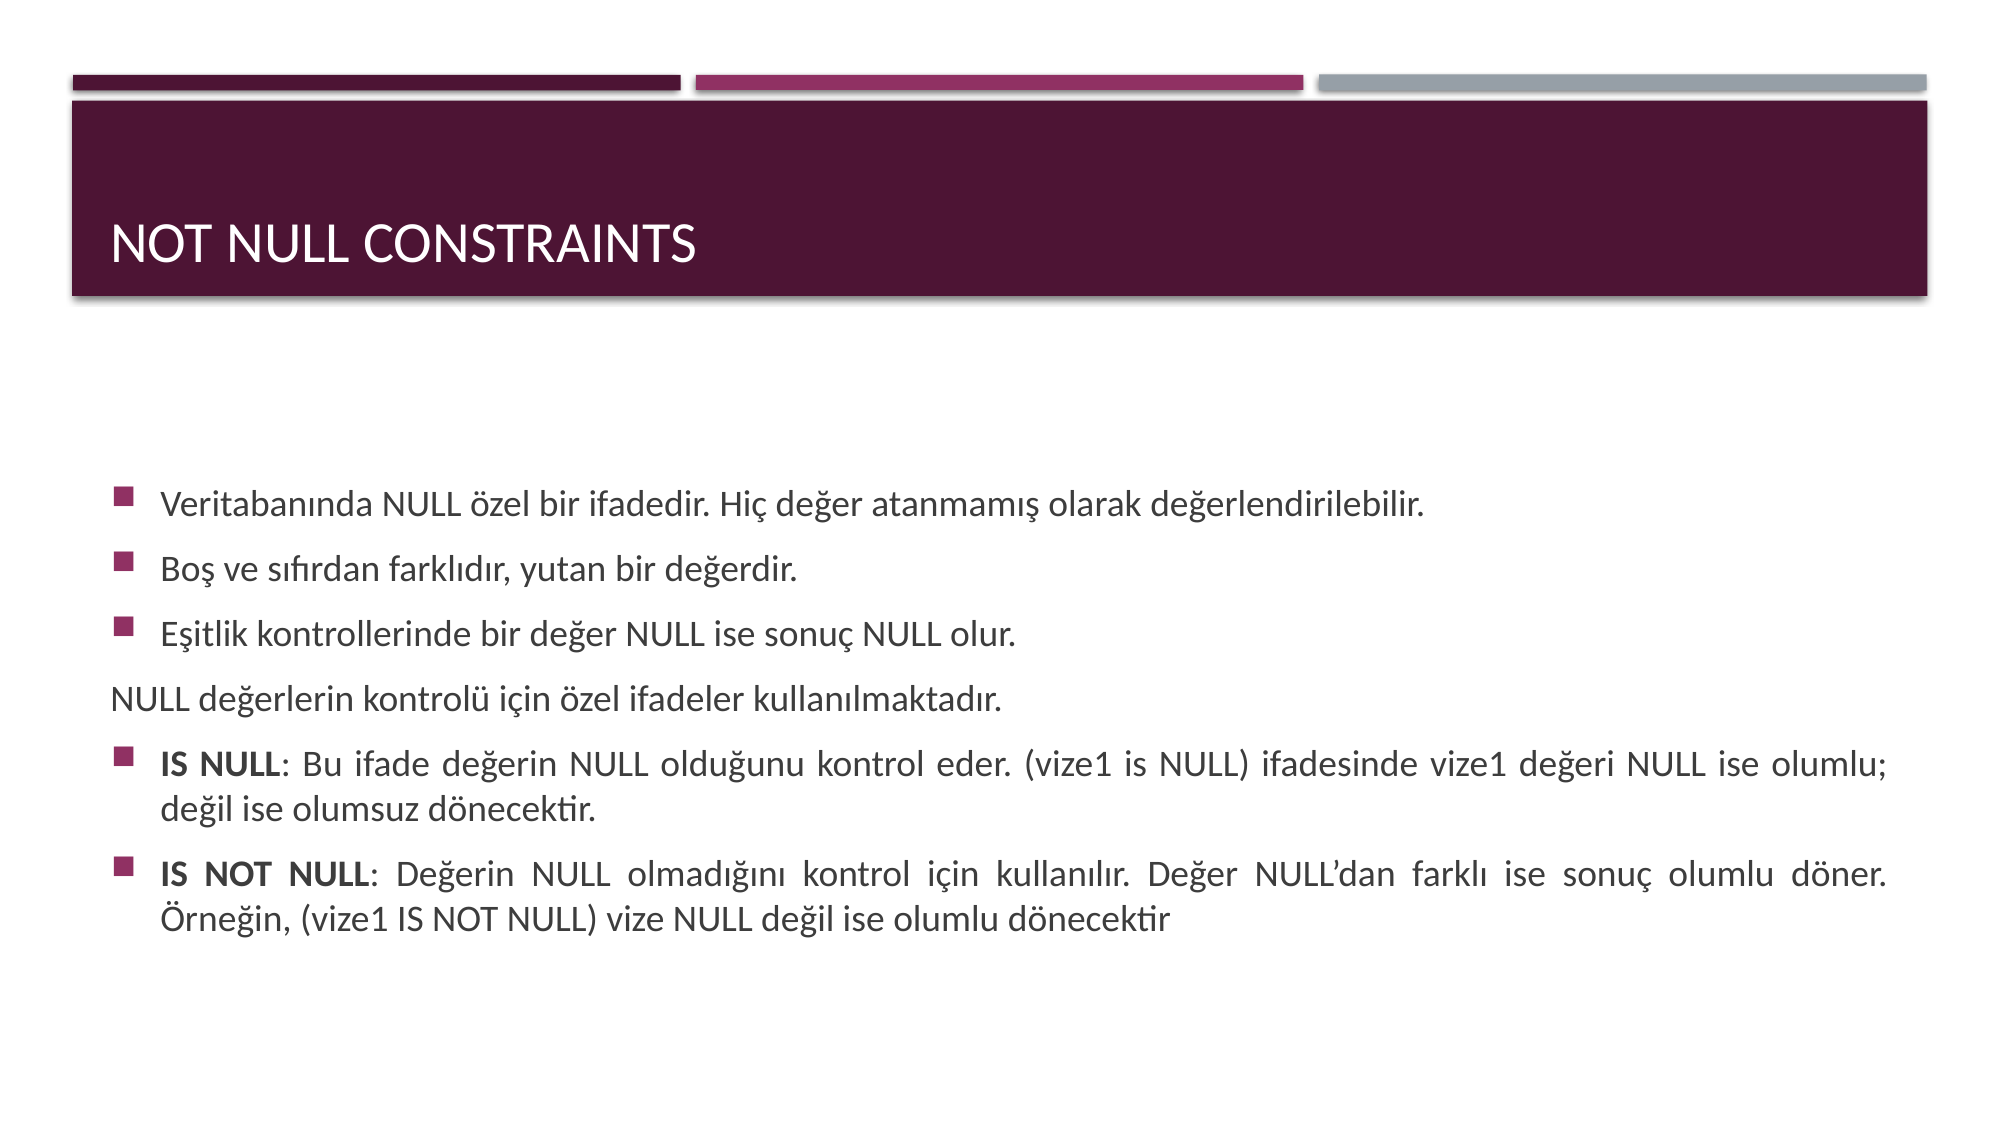

# Not null constraınts
Veritabanında NULL özel bir ifadedir. Hiç değer atanmamış olarak değerlendirilebilir.
Boş ve sıfırdan farklıdır, yutan bir değerdir.
Eşitlik kontrollerinde bir değer NULL ise sonuç NULL olur.
NULL değerlerin kontrolü için özel ifadeler kullanılmaktadır.
IS NULL: Bu ifade değerin NULL olduğunu kontrol eder. (vize1 is NULL) ifadesinde vize1 değeri NULL ise olumlu; değil ise olumsuz dönecektir.
IS NOT NULL: Değerin NULL olmadığını kontrol için kullanılır. Değer NULL’dan farklı ise sonuç olumlu döner. Örneğin, (vize1 IS NOT NULL) vize NULL değil ise olumlu dönecektir